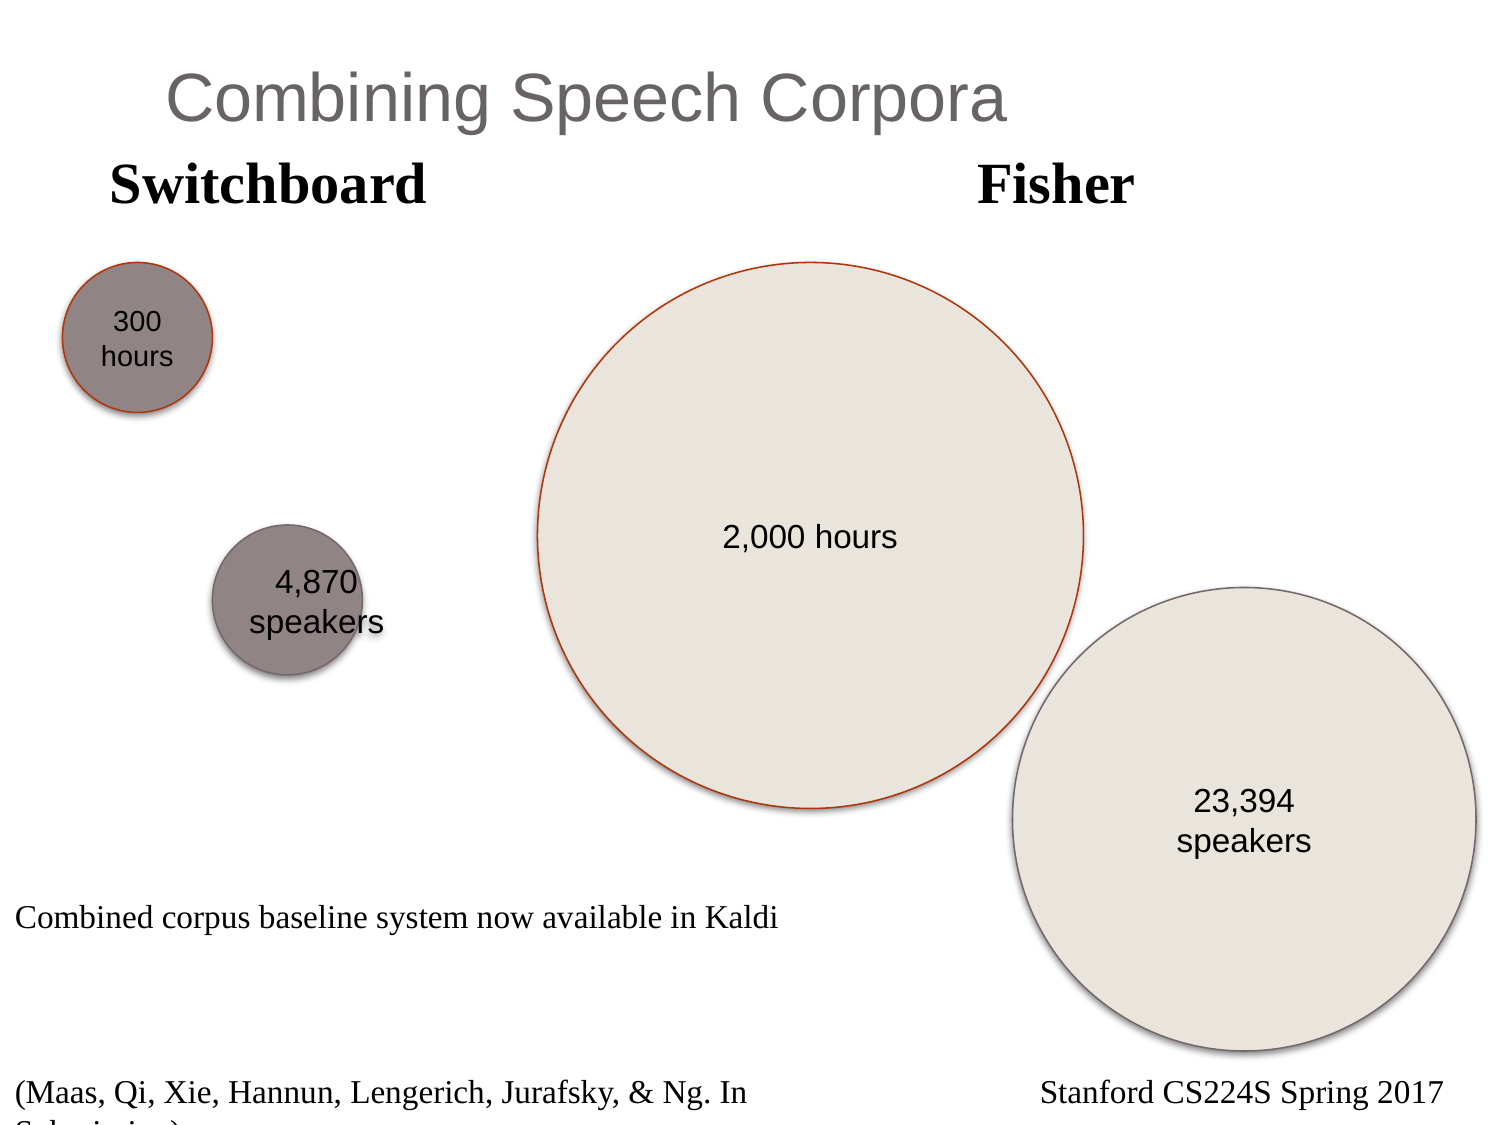

# Combining Speech Corpora
Switchboard
Fisher
300 hours
2,000 hours
4,870
speakers
23,394
speakers
Combined corpus baseline system now available in Kaldi
(Maas, Qi, Xie, Hannun, Lengerich, Jurafsky, & Ng. In Submission)